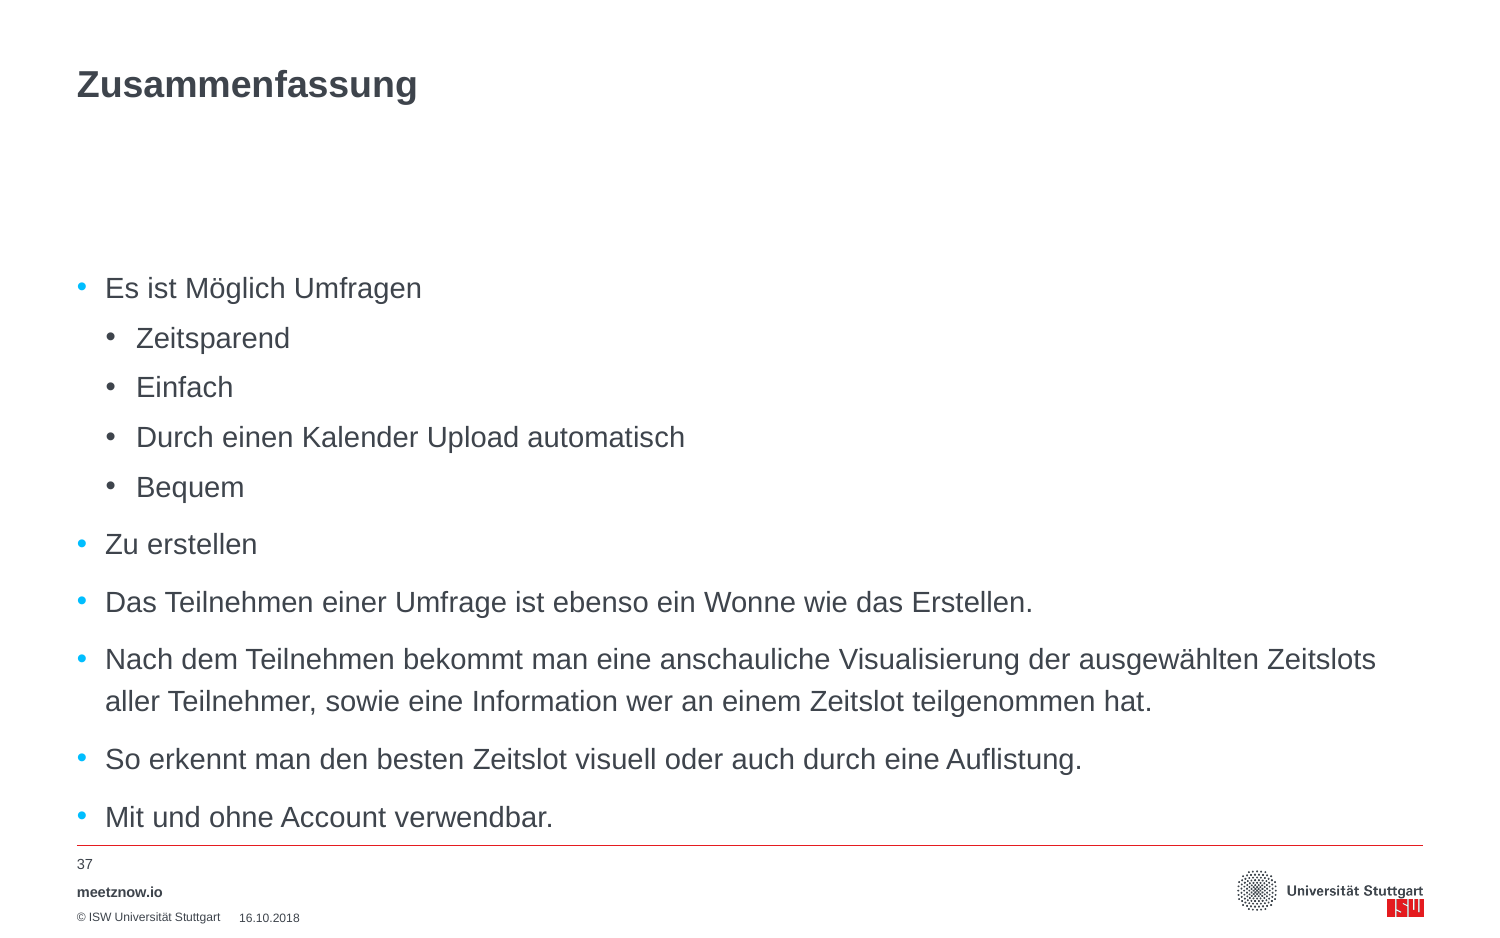

# Zusammenfassung

Es ist Möglich Umfragen
Zeitsparend
Einfach
Durch einen Kalender Upload automatisch
Bequem
Zu erstellen
Das Teilnehmen einer Umfrage ist ebenso ein Wonne wie das Erstellen.
Nach dem Teilnehmen bekommt man eine anschauliche Visualisierung der ausgewählten Zeitslots aller Teilnehmer, sowie eine Information wer an einem Zeitslot teilgenommen hat.
So erkennt man den besten Zeitslot visuell oder auch durch eine Auflistung.
Mit und ohne Account verwendbar.
37
meetznow.io
16.10.2018